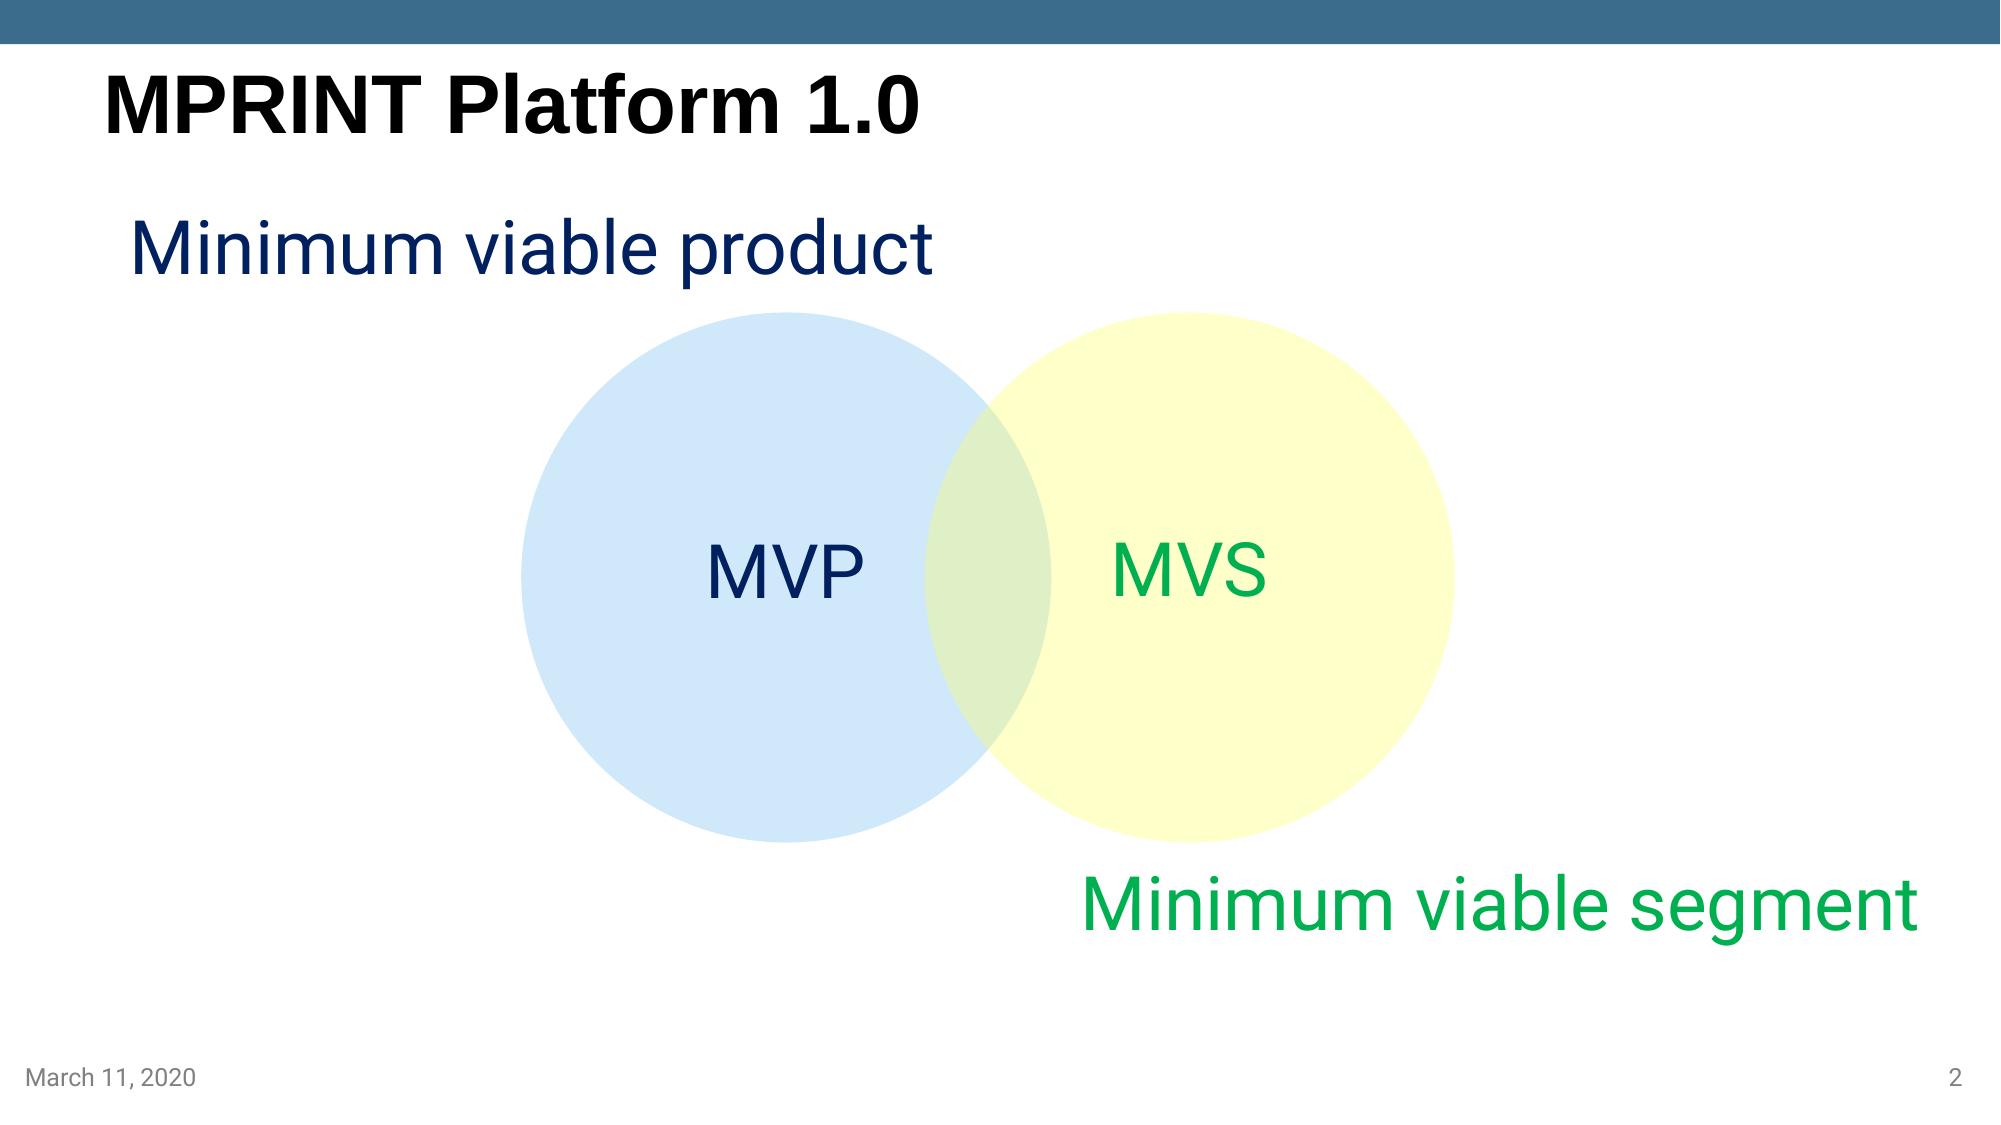

# MPRINT Platform 1.0
Minimum viable product

MVS
MVP
Minimum viable segment
March 11, 2020
2